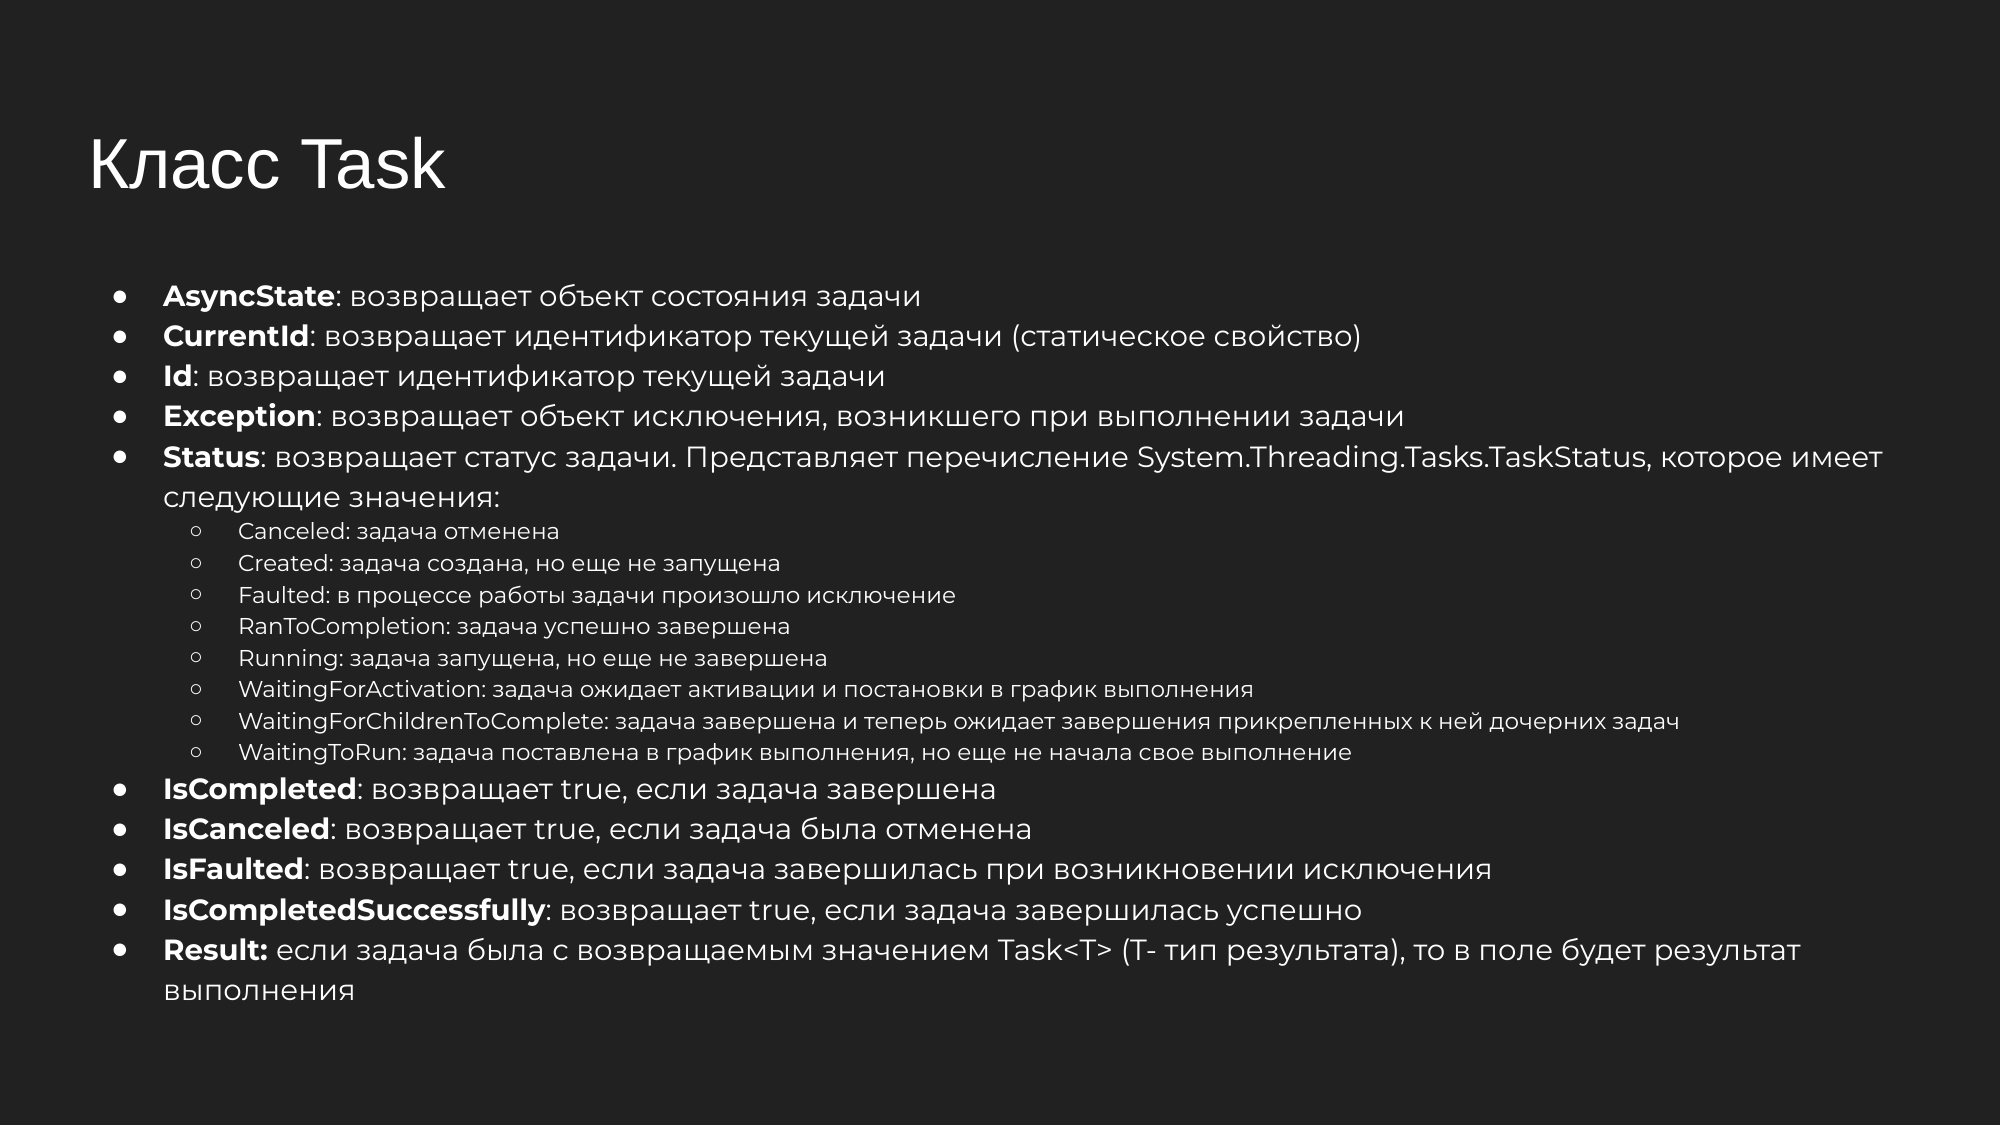

# Класс Task
AsyncState: возвращает объект состояния задачи
CurrentId: возвращает идентификатор текущей задачи (статическое свойство)
Id: возвращает идентификатор текущей задачи
Exception: возвращает объект исключения, возникшего при выполнении задачи
Status: возвращает статус задачи. Представляет перечисление System.Threading.Tasks.TaskStatus, которое имеет следующие значения:
Canceled: задача отменена
Created: задача создана, но еще не запущена
Faulted: в процессе работы задачи произошло исключение
RanToCompletion: задача успешно завершена
Running: задача запущена, но еще не завершена
WaitingForActivation: задача ожидает активации и постановки в график выполнения
WaitingForChildrenToComplete: задача завершена и теперь ожидает завершения прикрепленных к ней дочерних задач
WaitingToRun: задача поставлена в график выполнения, но еще не начала свое выполнение
IsCompleted: возвращает true, если задача завершена
IsCanceled: возвращает true, если задача была отменена
IsFaulted: возвращает true, если задача завершилась при возникновении исключения
IsCompletedSuccessfully: возвращает true, если задача завершилась успешно
Result: если задача была с возвращаемым значением Task<T> (T- тип результата), то в поле будет результат выполнения